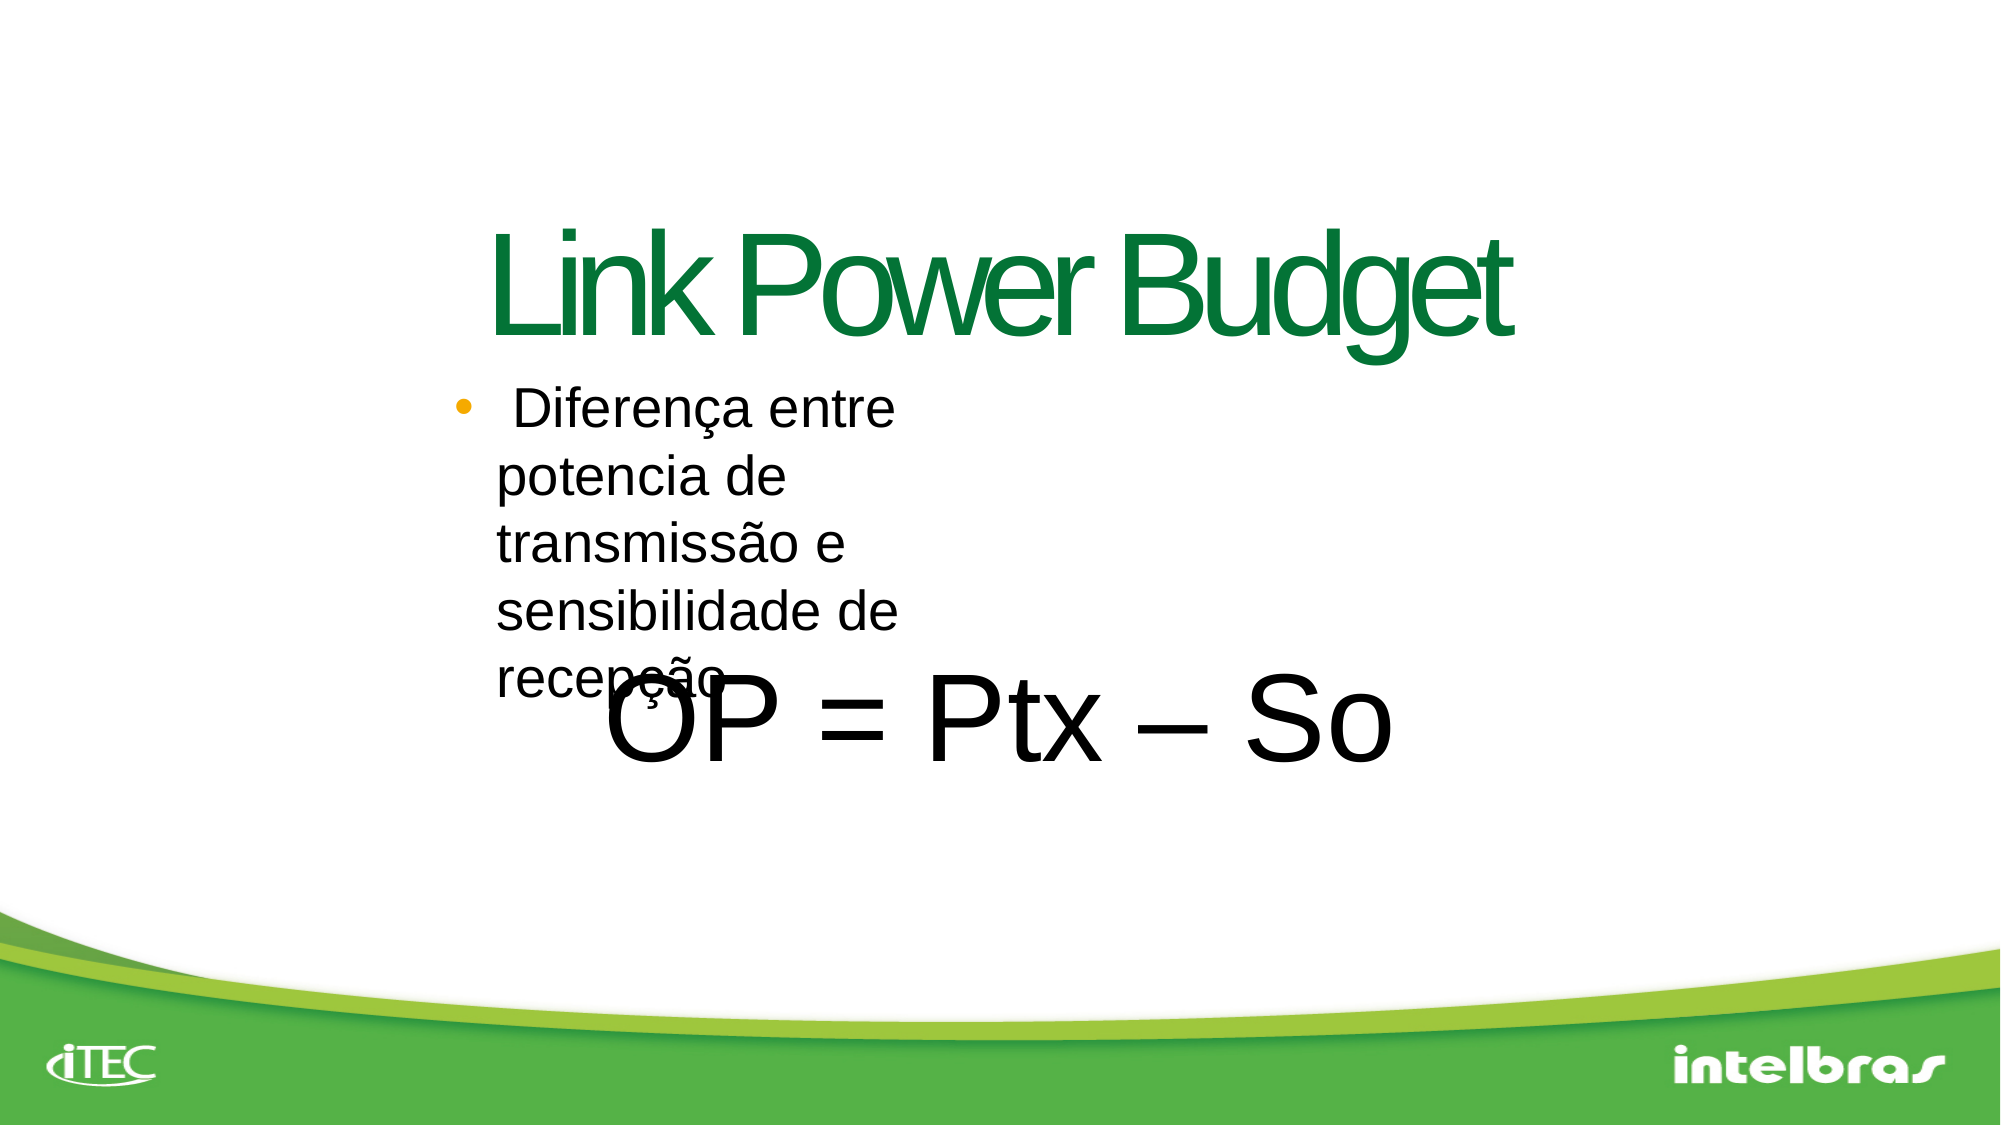

Link Power Budget

 Diferença entre potencia de transmissão e sensibilidade de recepção

OP = Ptx – So